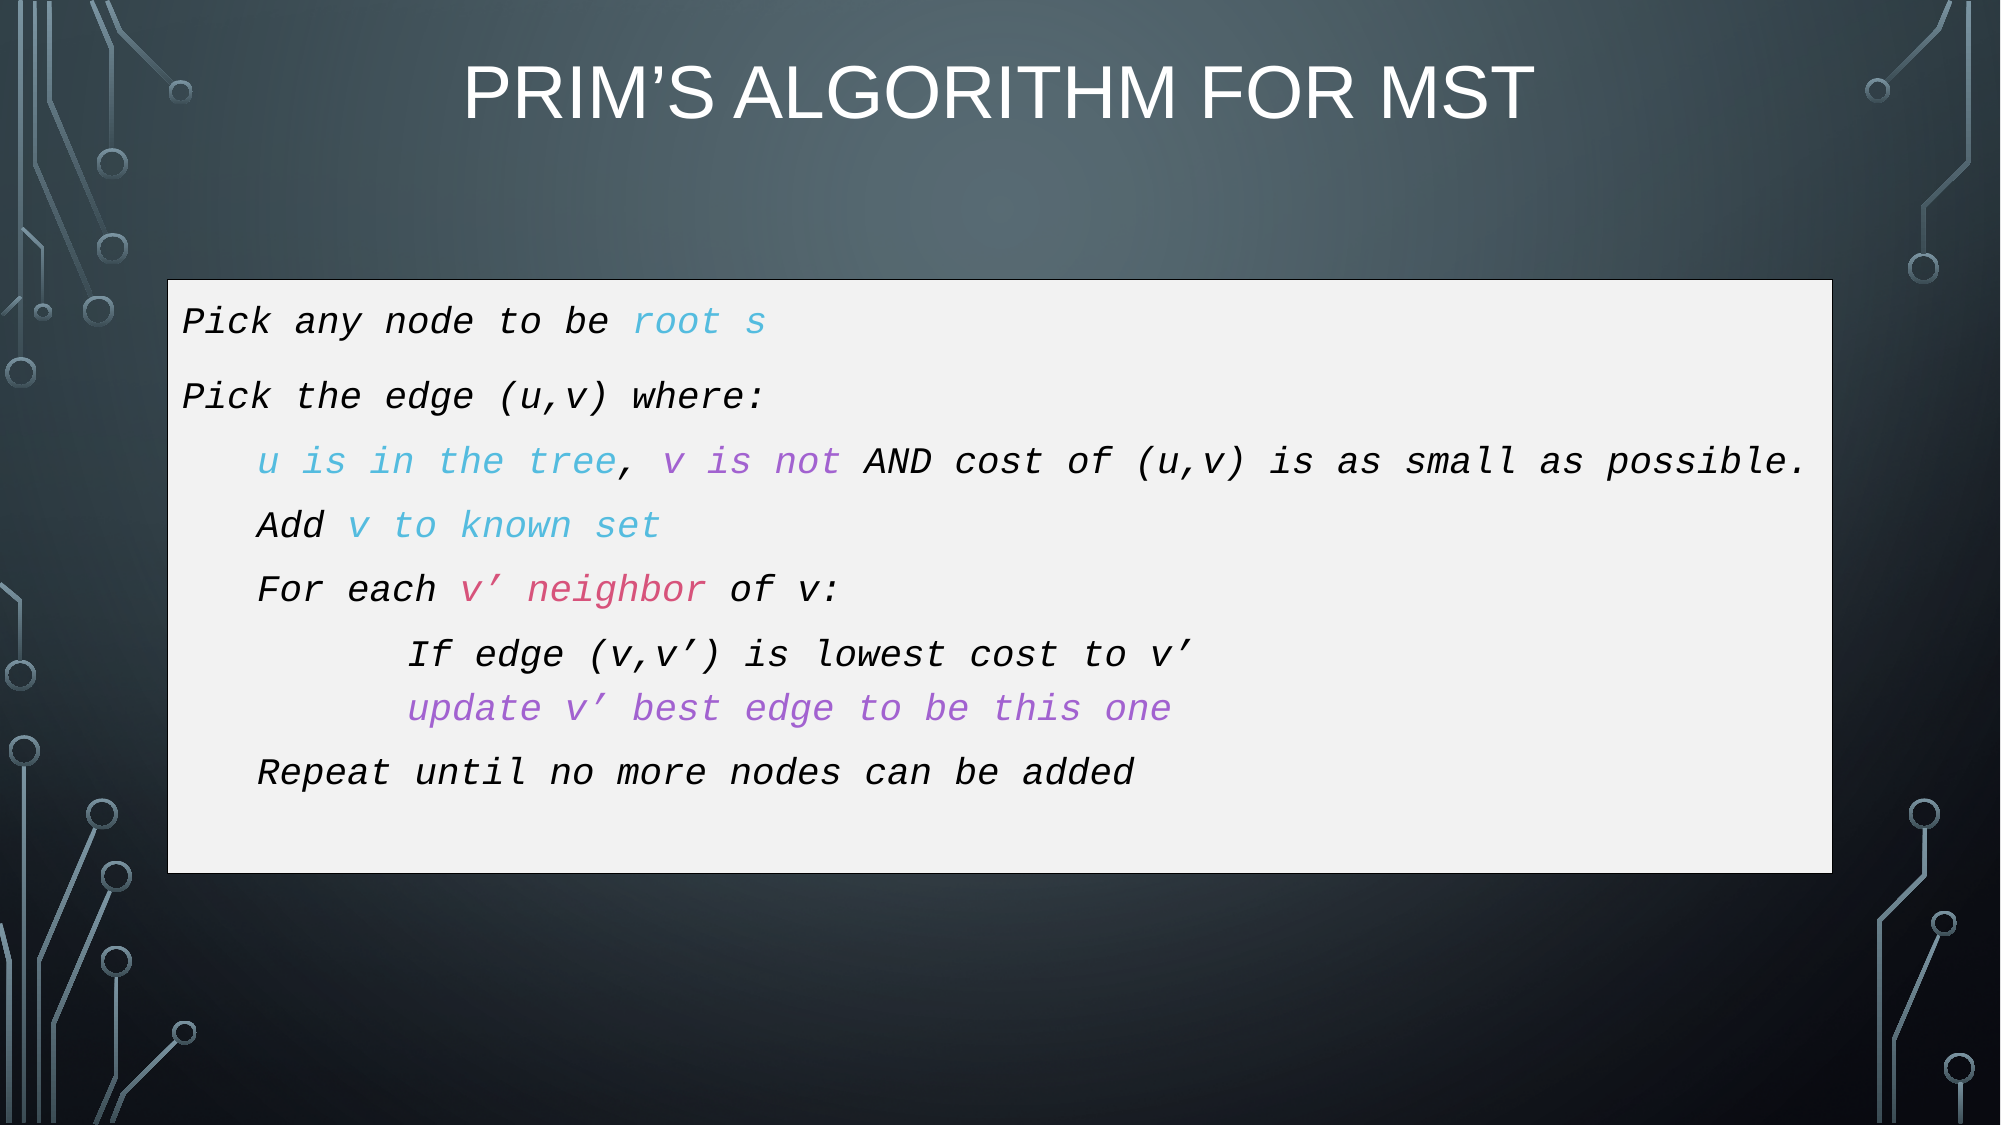

# Prim’s Algorithm for MST
Pick any node to be root s
Pick the edge (u,v) where:
u is in the tree, v is not AND cost of (u,v) is as small as possible.
Add v to known set
For each v’ neighbor of v:
	If edge (v,v’) is lowest cost to v’
	update v’ best edge to be this one
Repeat until no more nodes can be added